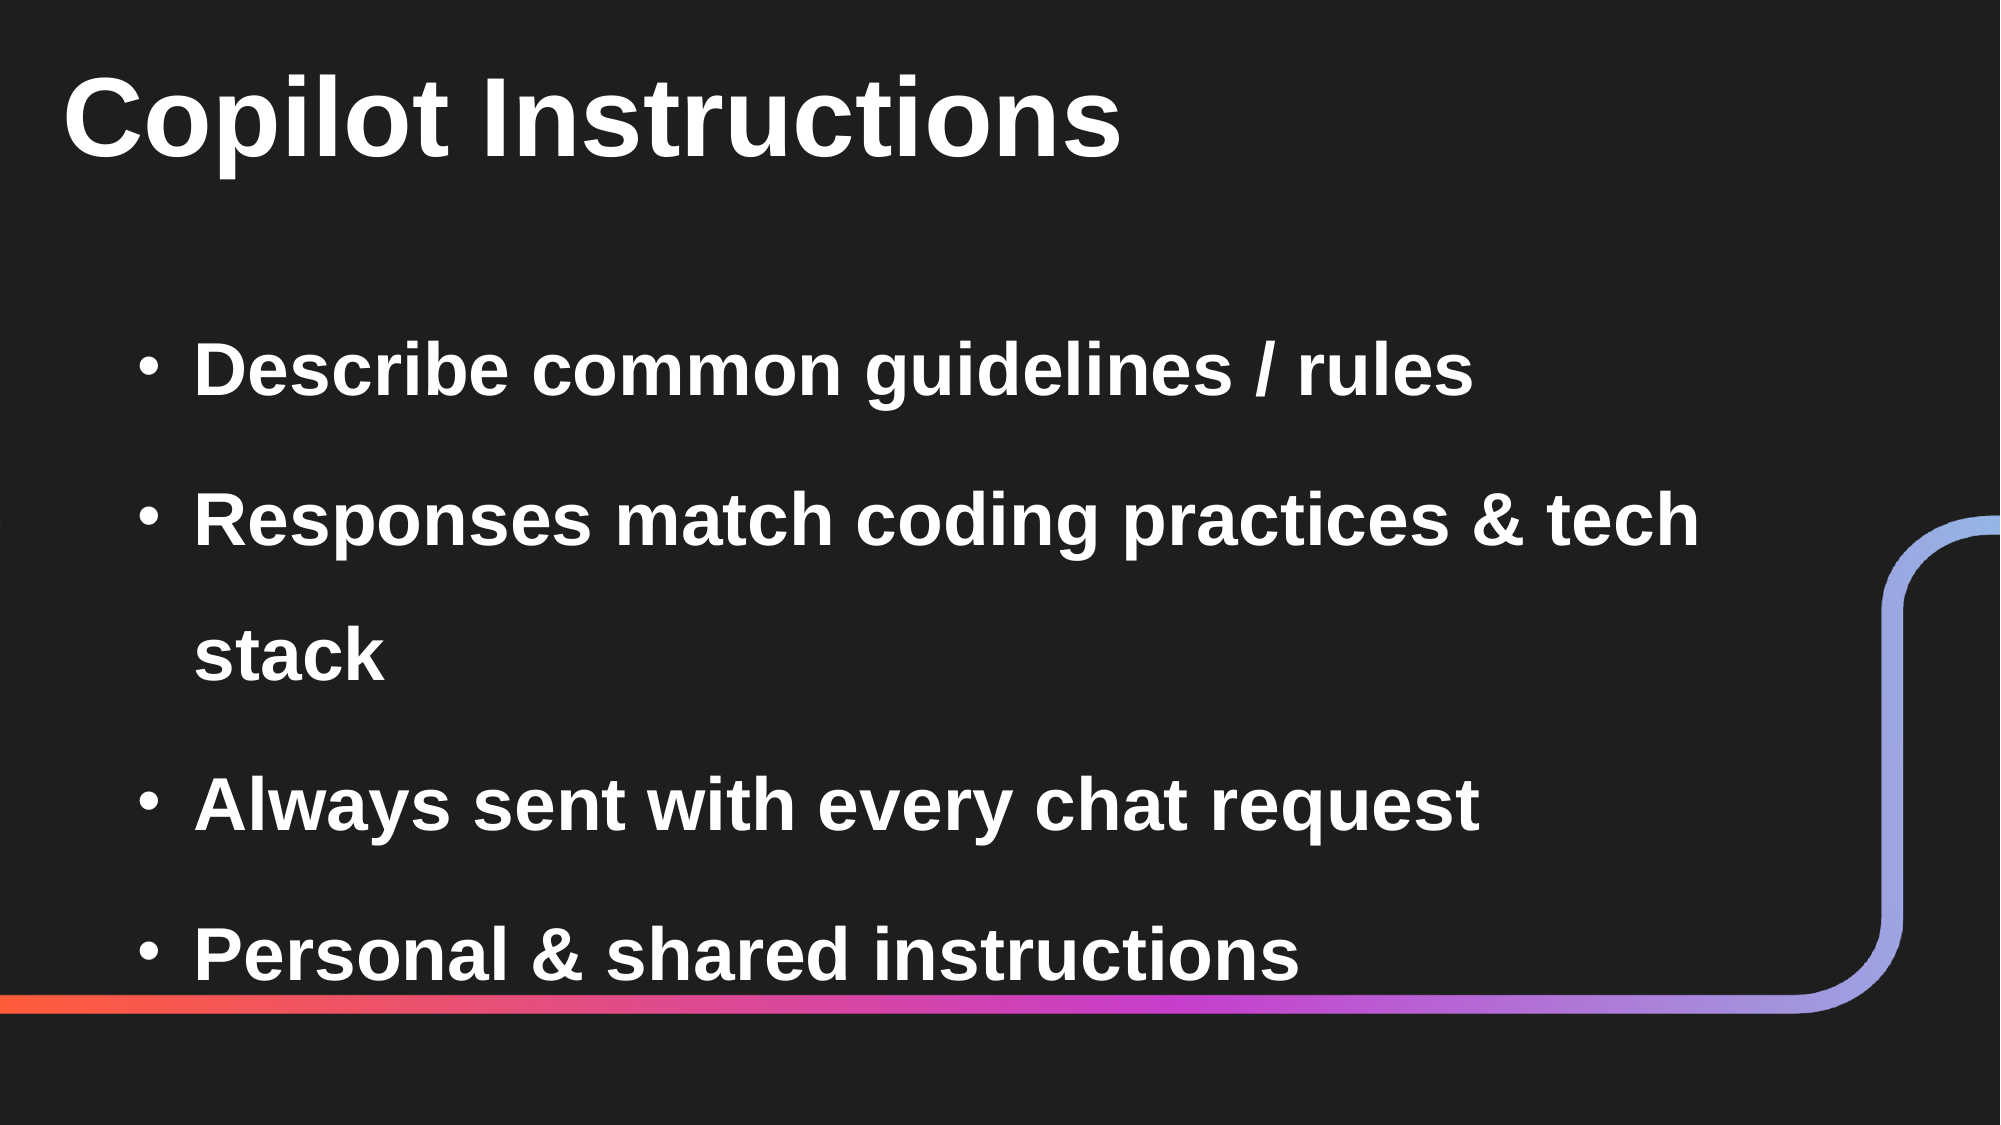

Copilot Instructions
Describe common guidelines / rules
Responses match coding practices & tech stack
Always sent with every chat request
Personal & shared instructions